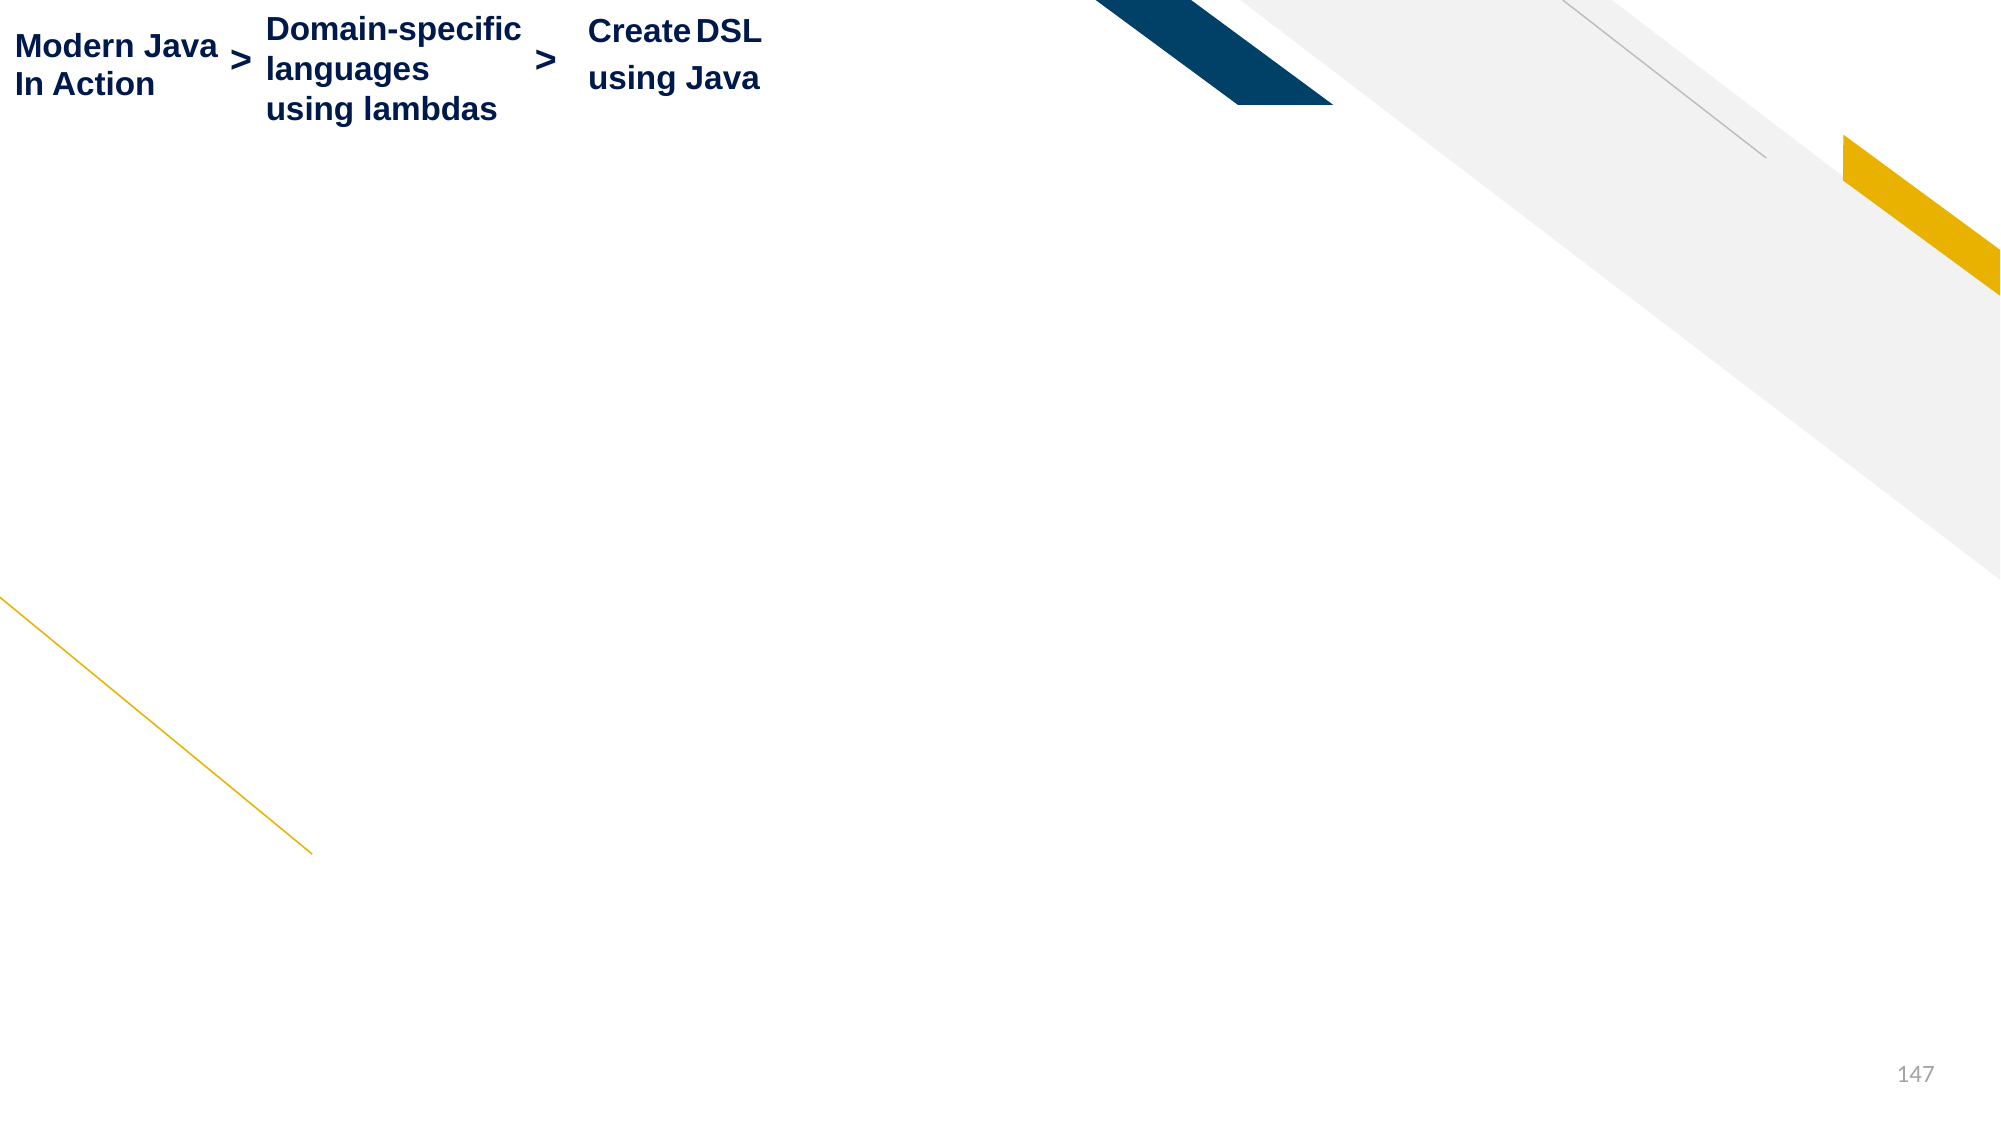

Domain-specific languages using lambdas
DSL
Create
Modern Java

>
>
using Java
In Action
Real world Java 8 DSL
Why use
What is
147